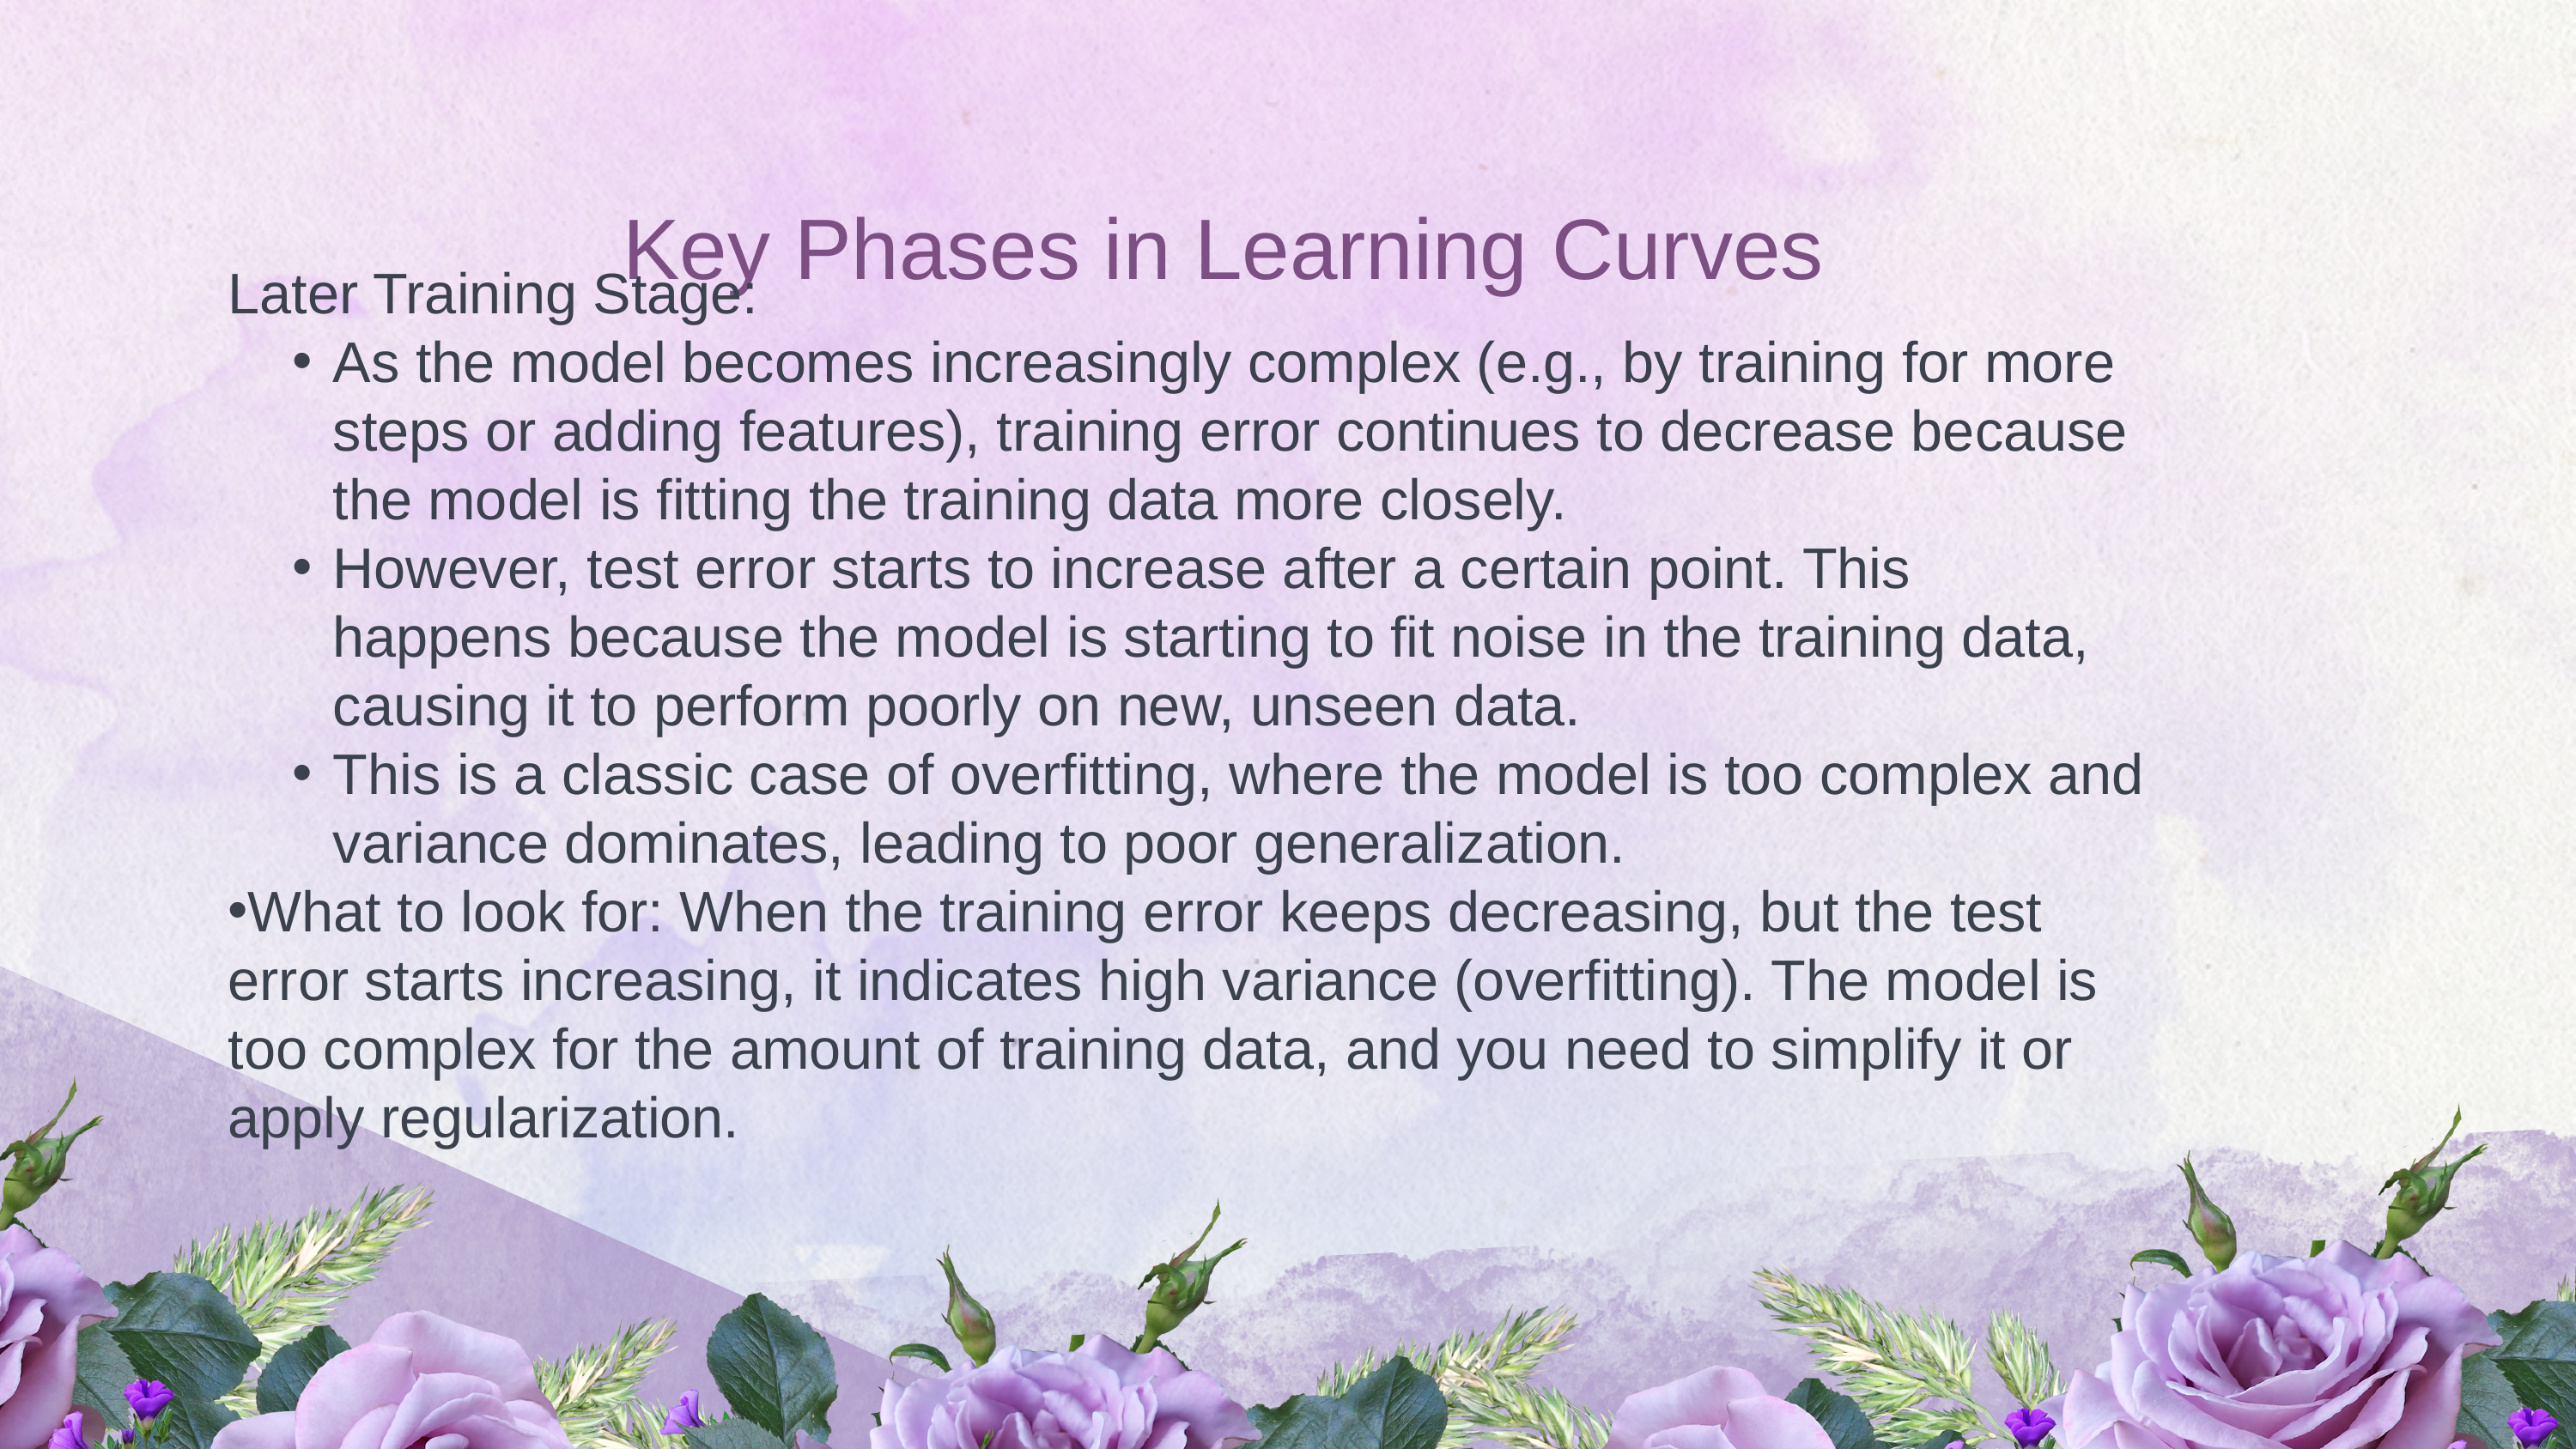

Key Phases in Learning Curves
Later Training Stage:
As the model becomes increasingly complex (e.g., by training for more steps or adding features), training error continues to decrease because the model is fitting the training data more closely.
However, test error starts to increase after a certain point. This happens because the model is starting to fit noise in the training data, causing it to perform poorly on new, unseen data.
This is a classic case of overfitting, where the model is too complex and variance dominates, leading to poor generalization.
What to look for: When the training error keeps decreasing, but the test error starts increasing, it indicates high variance (overfitting). The model is too complex for the amount of training data, and you need to simplify it or apply regularization.